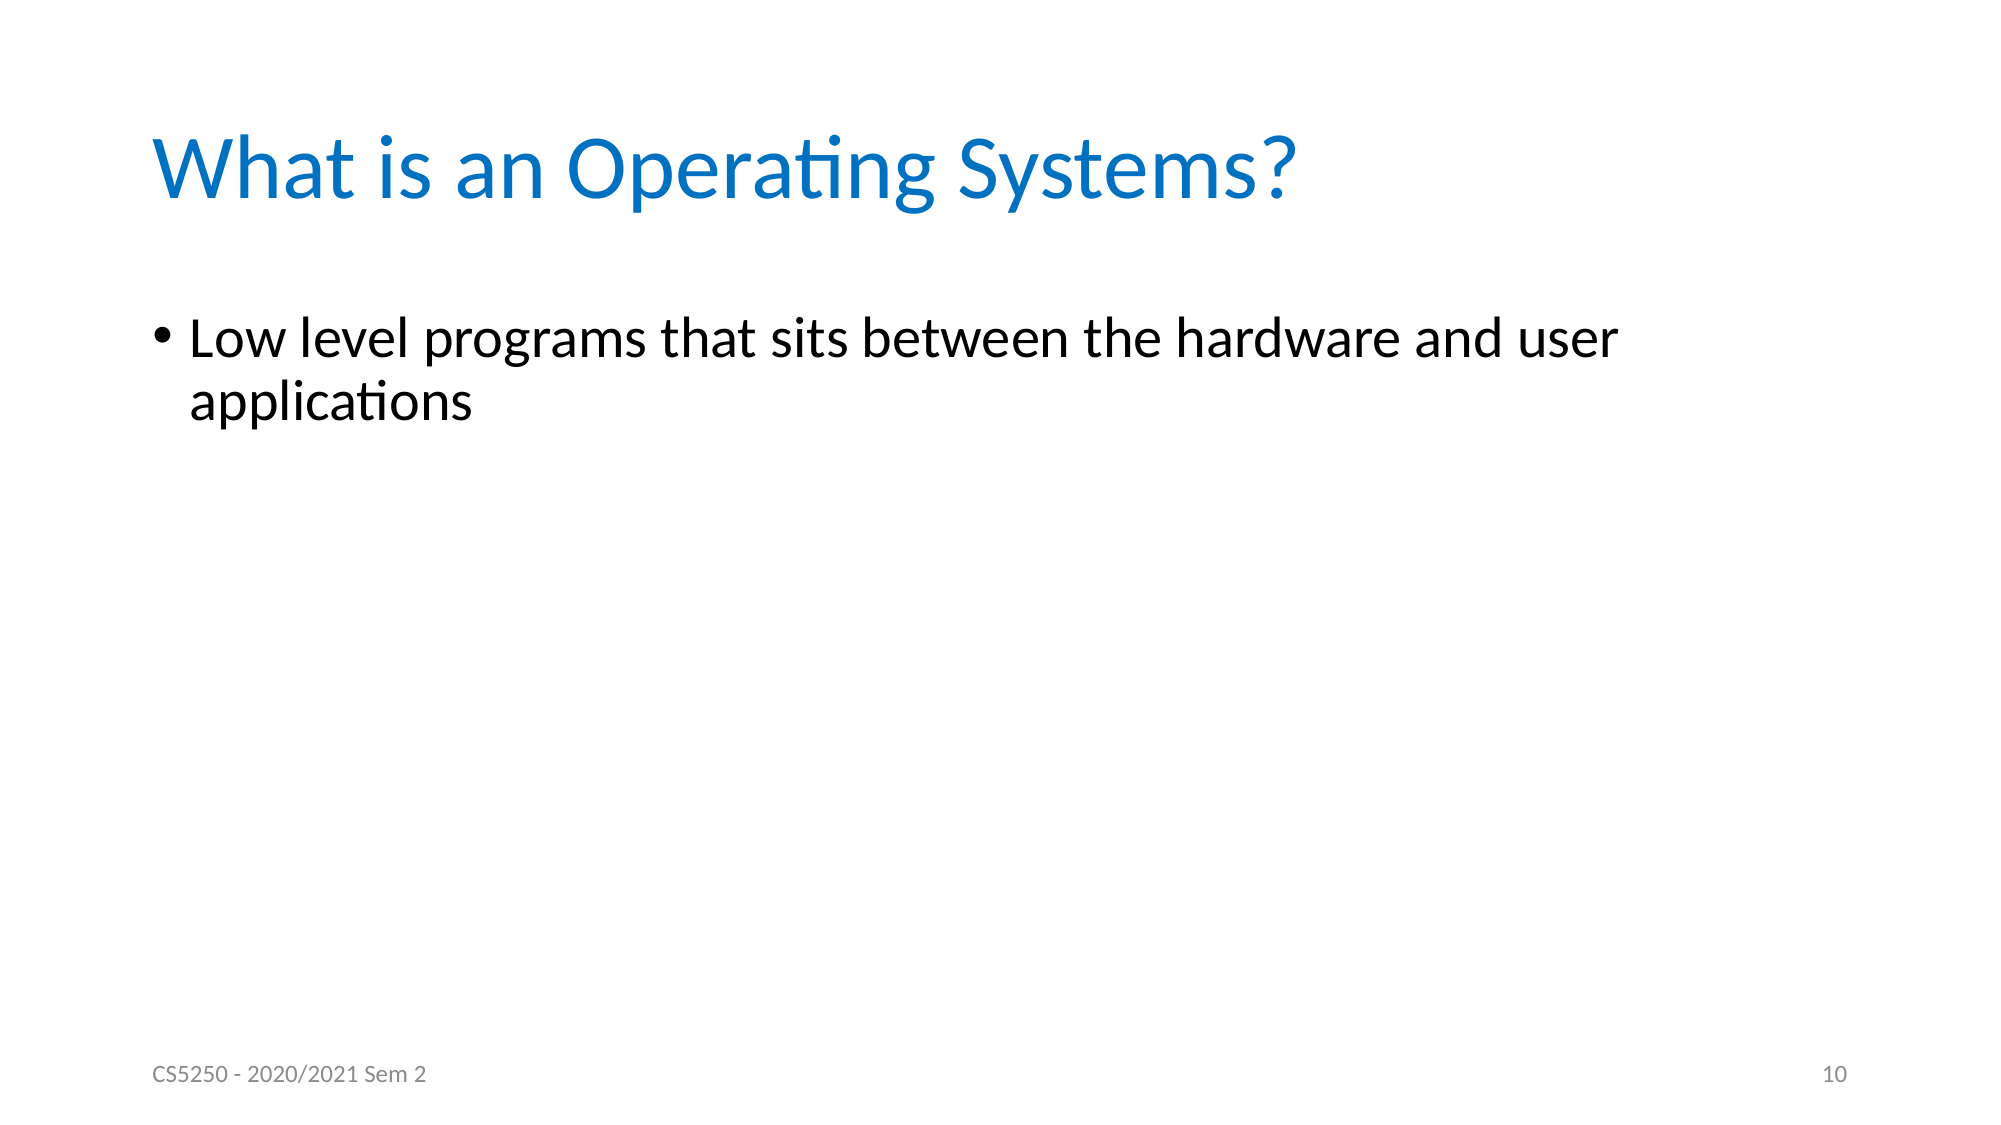

# What is an Operating Systems?
Low level programs that sits between the hardware and user applications
CS5250 - 2020/2021 Sem 2
10